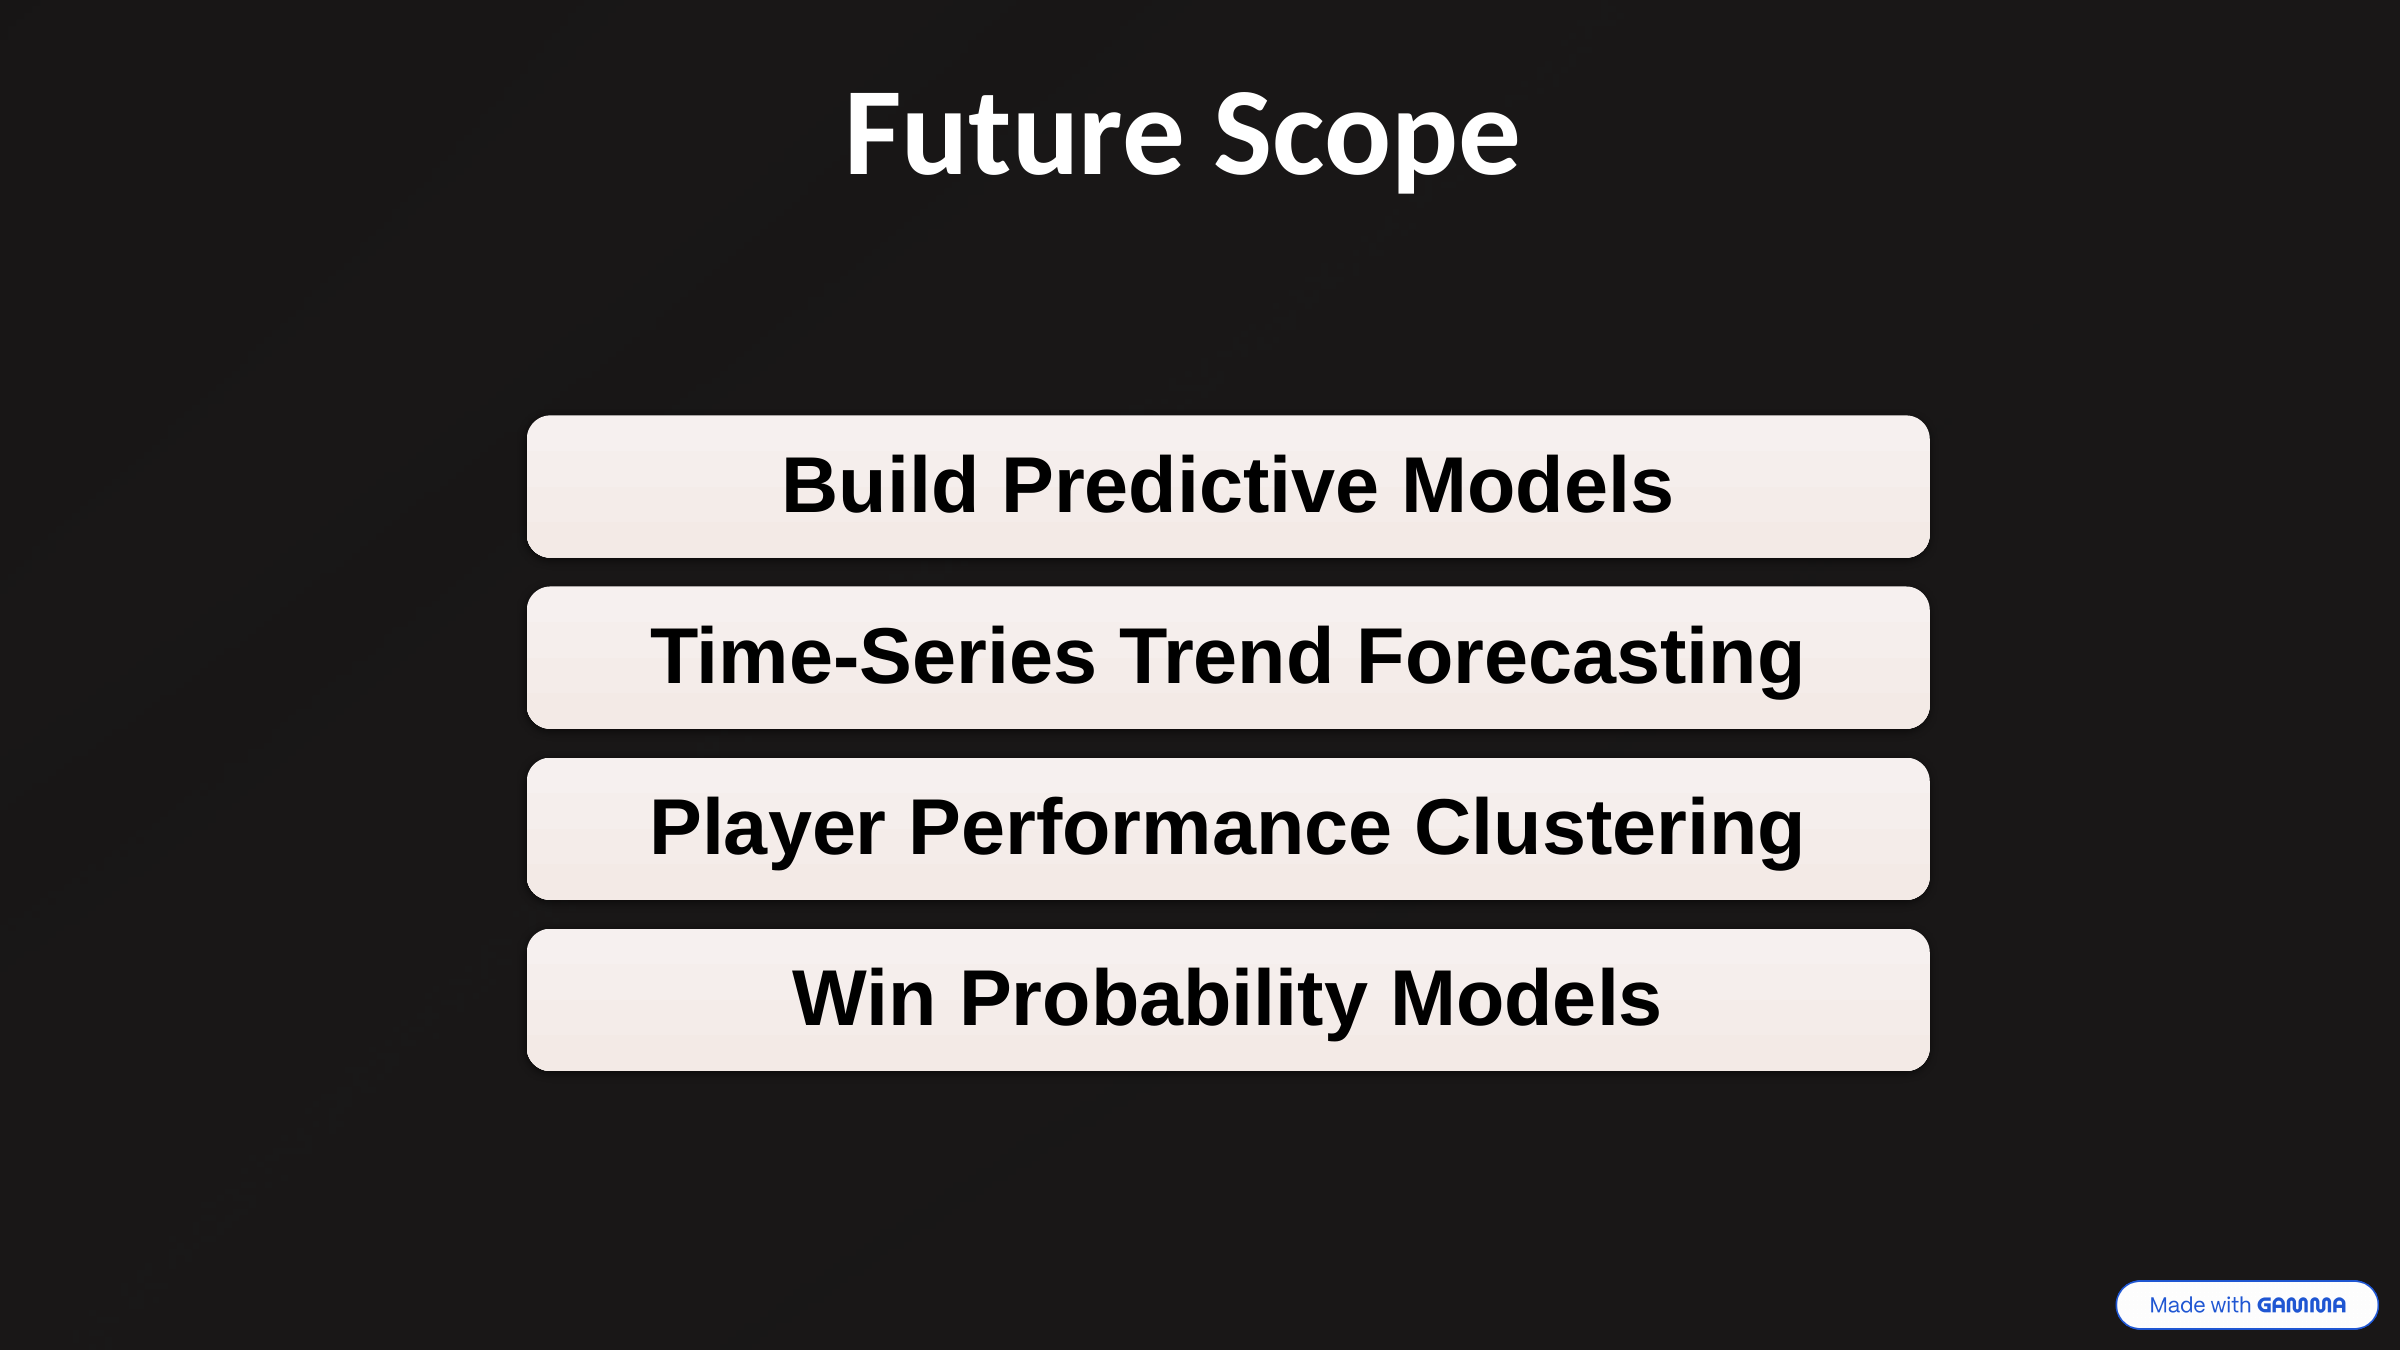

Future Scope

Build Predictive Models

Time-Series Trend Forecasting

Player Performance Clustering

Win Probability Models